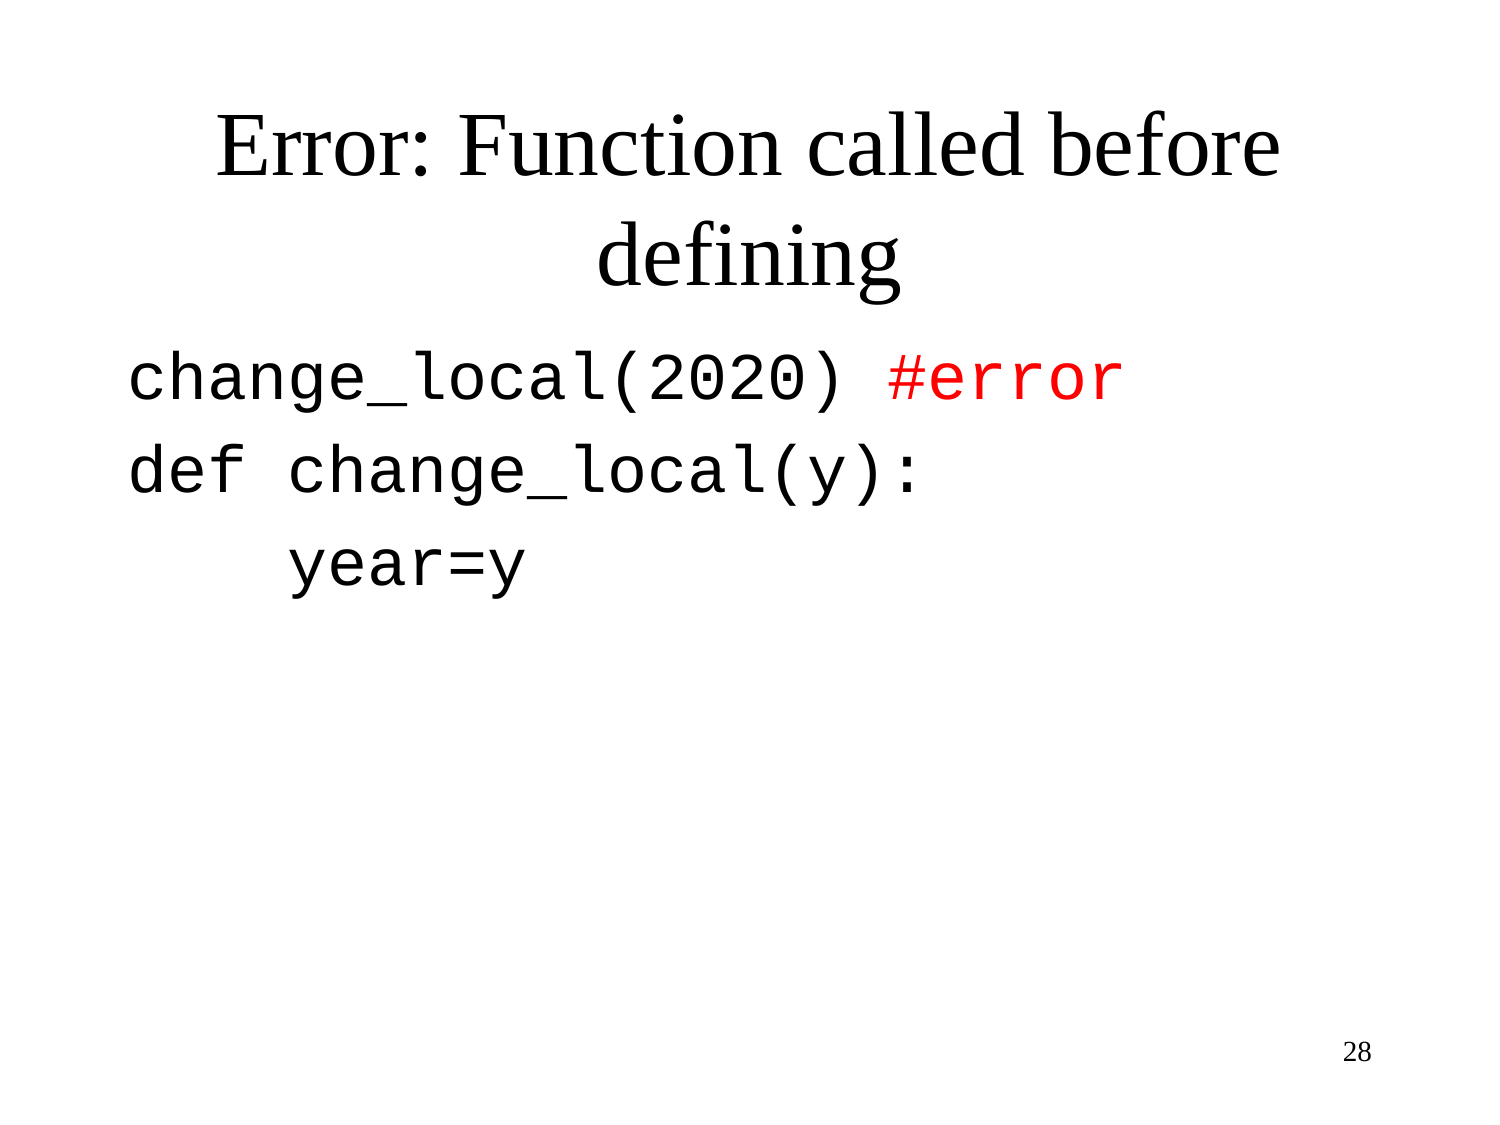

# Error: Function called before defining
change_local(2020) #error
def change_local(y):
    year=y

28